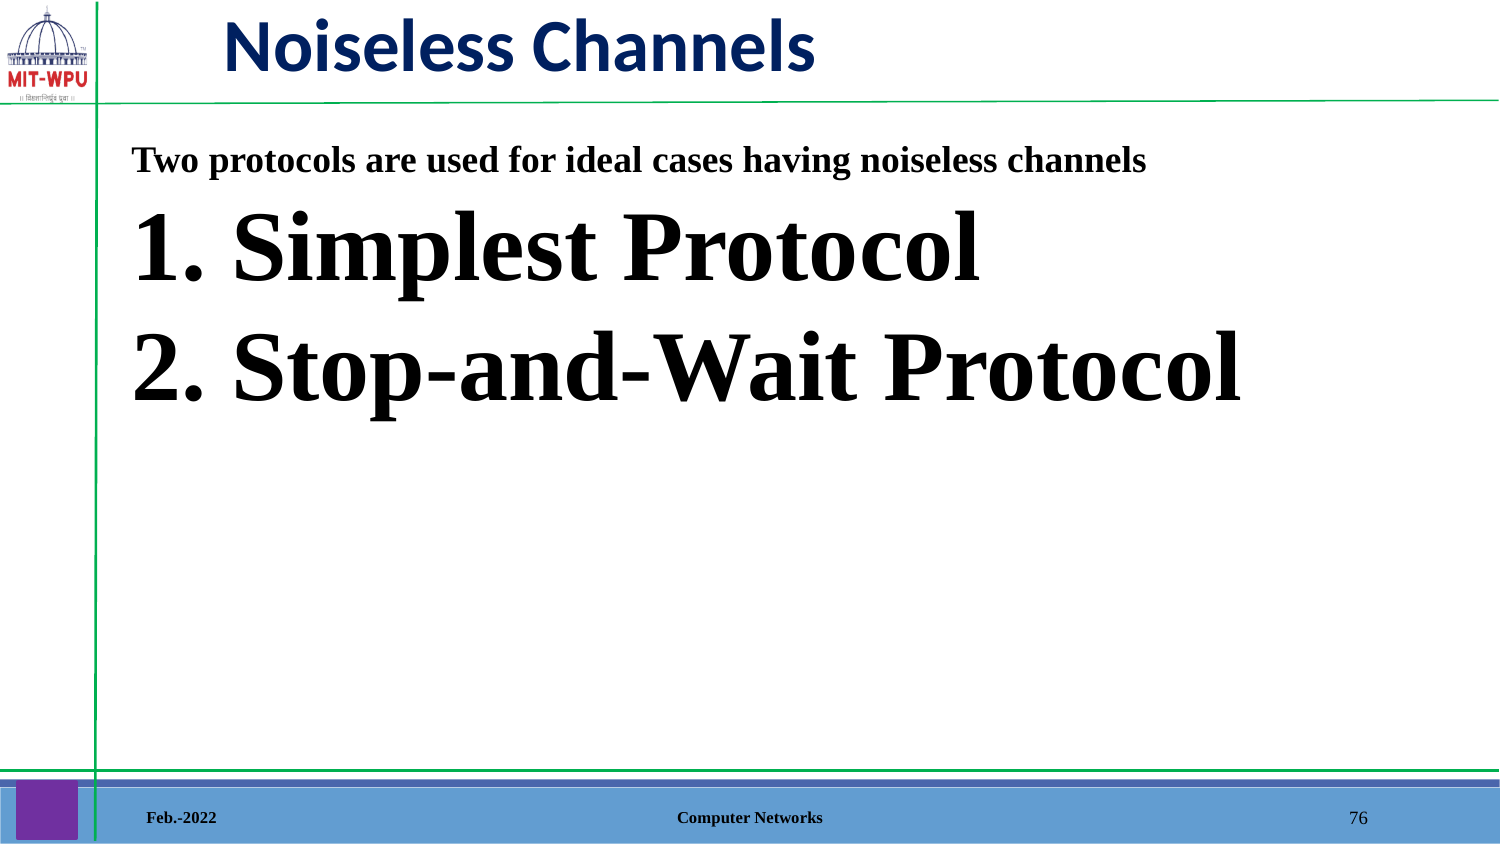

Noiseless Channels
Two protocols are used for ideal cases having noiseless channels
1. Simplest Protocol
2. Stop-and-Wait Protocol

Feb.-2022
Computer Networks
76